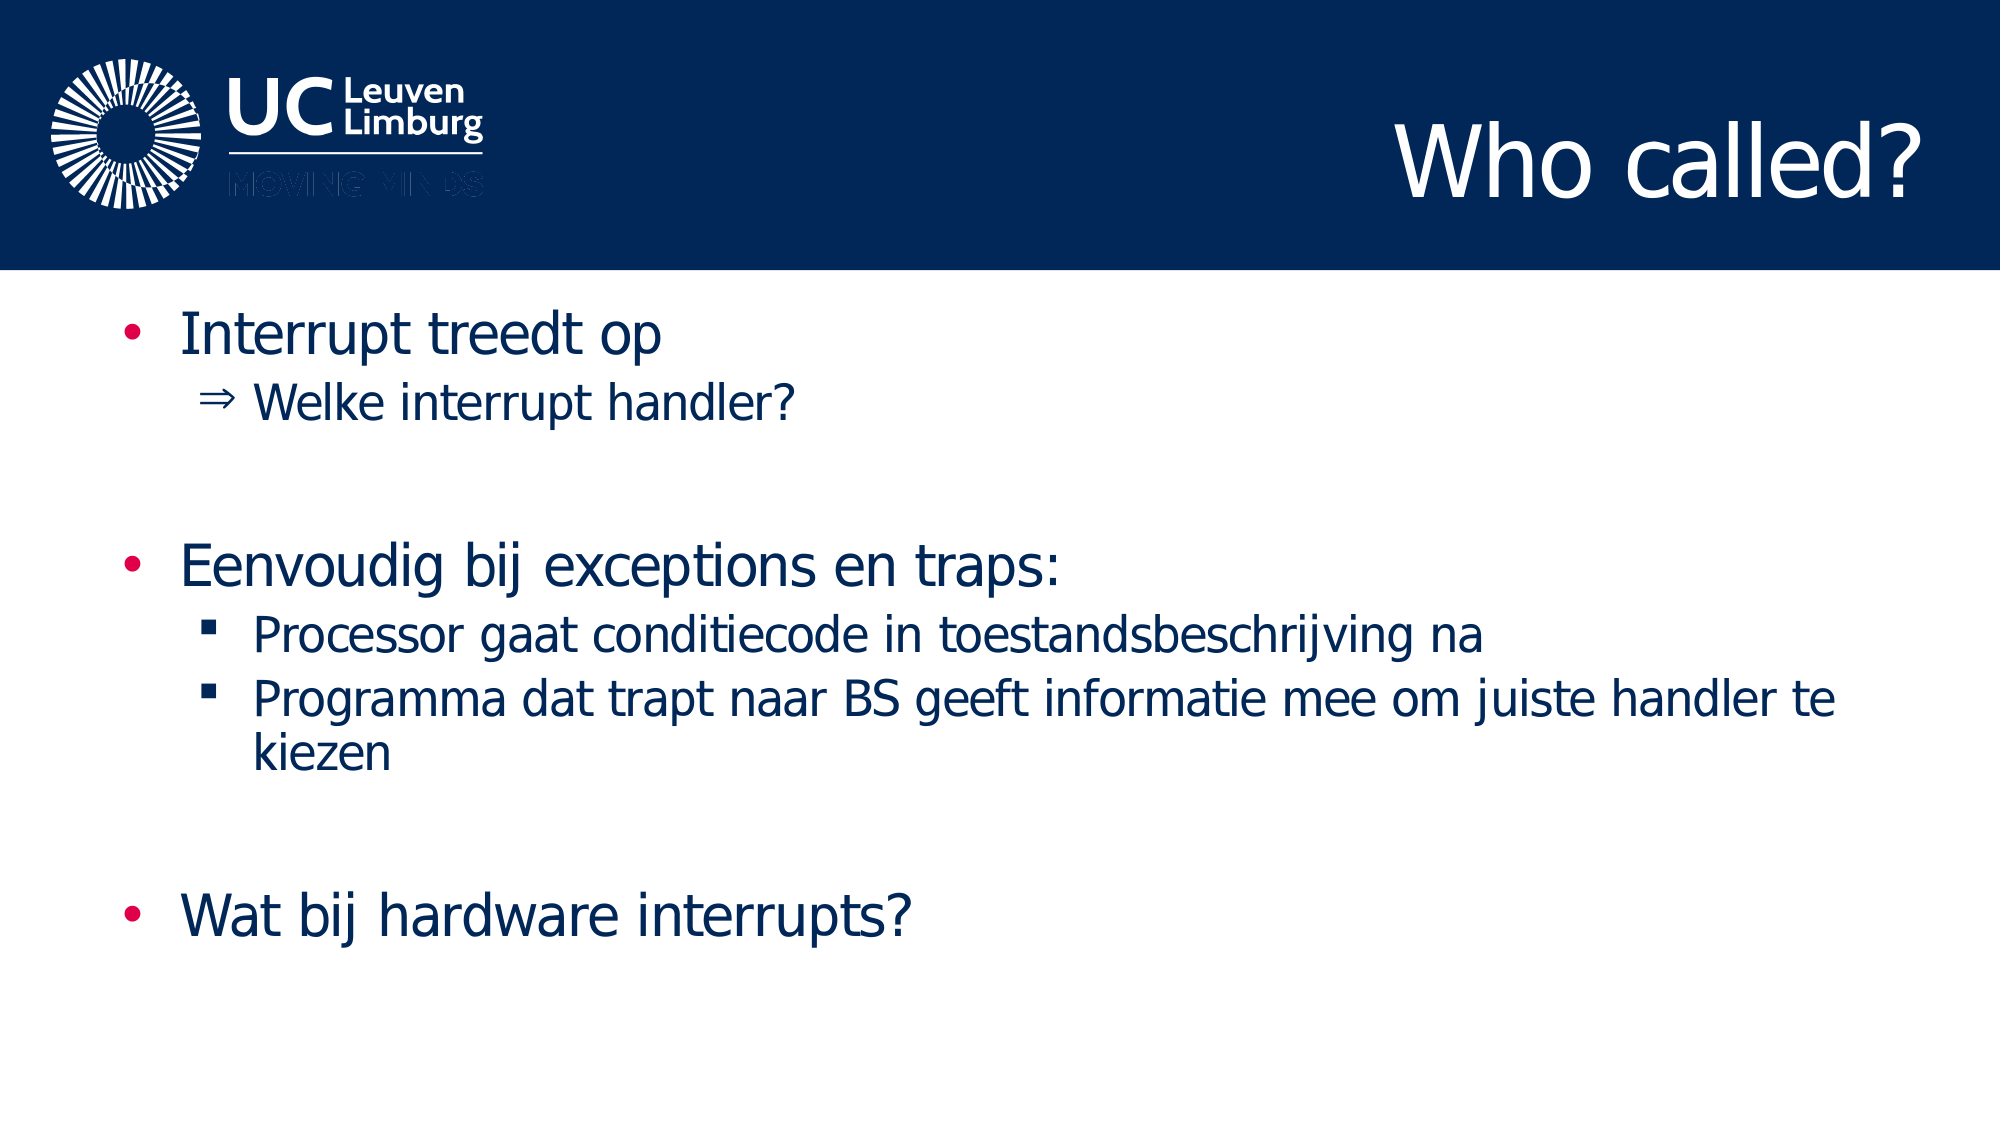

# Who called?
Interrupt treedt op
Welke interrupt handler?

Eenvoudig bij exceptions en traps:
Processor gaat conditiecode in toestandsbeschrijving na
Programma dat trapt naar BS geeft informatie mee om juiste handler te kiezen

Wat bij hardware interrupts?